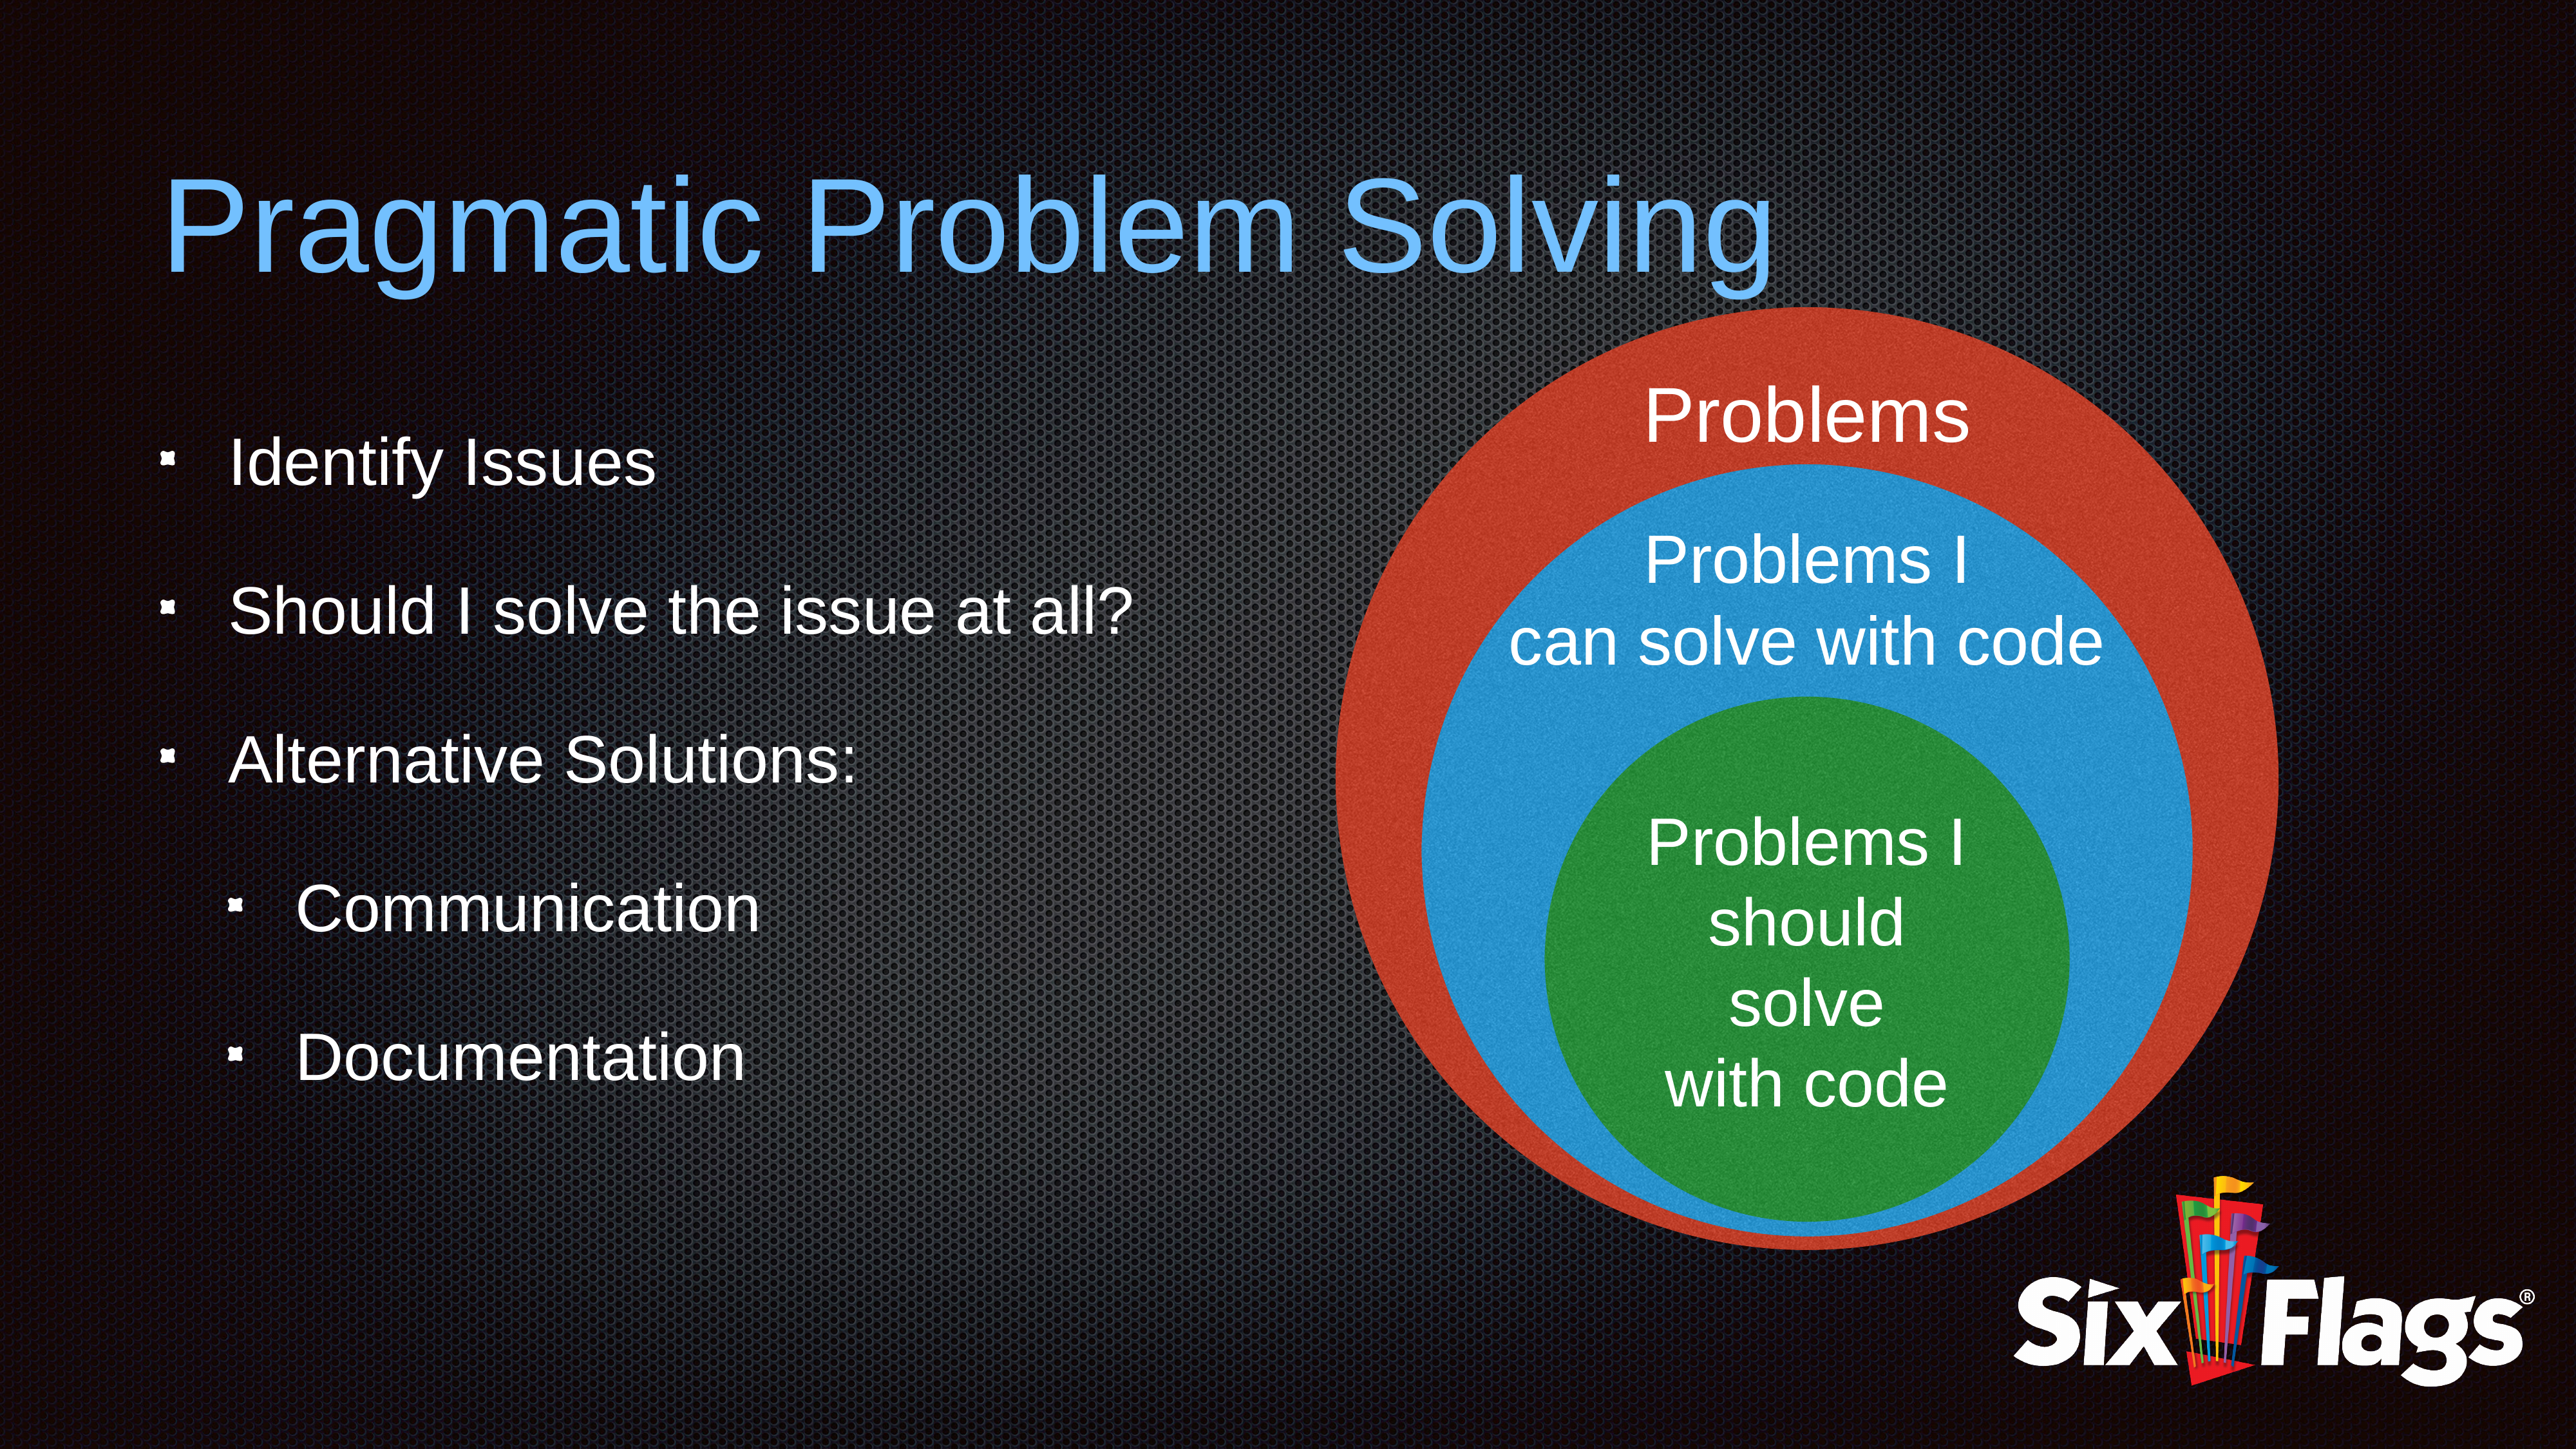

# Pragmatic Problem Solving

Problems
Identify Issues
Should I solve the issue at all?
Alternative Solutions:
Communication
Documentation

Problems I
can solve with code
Problems I should solve
with code